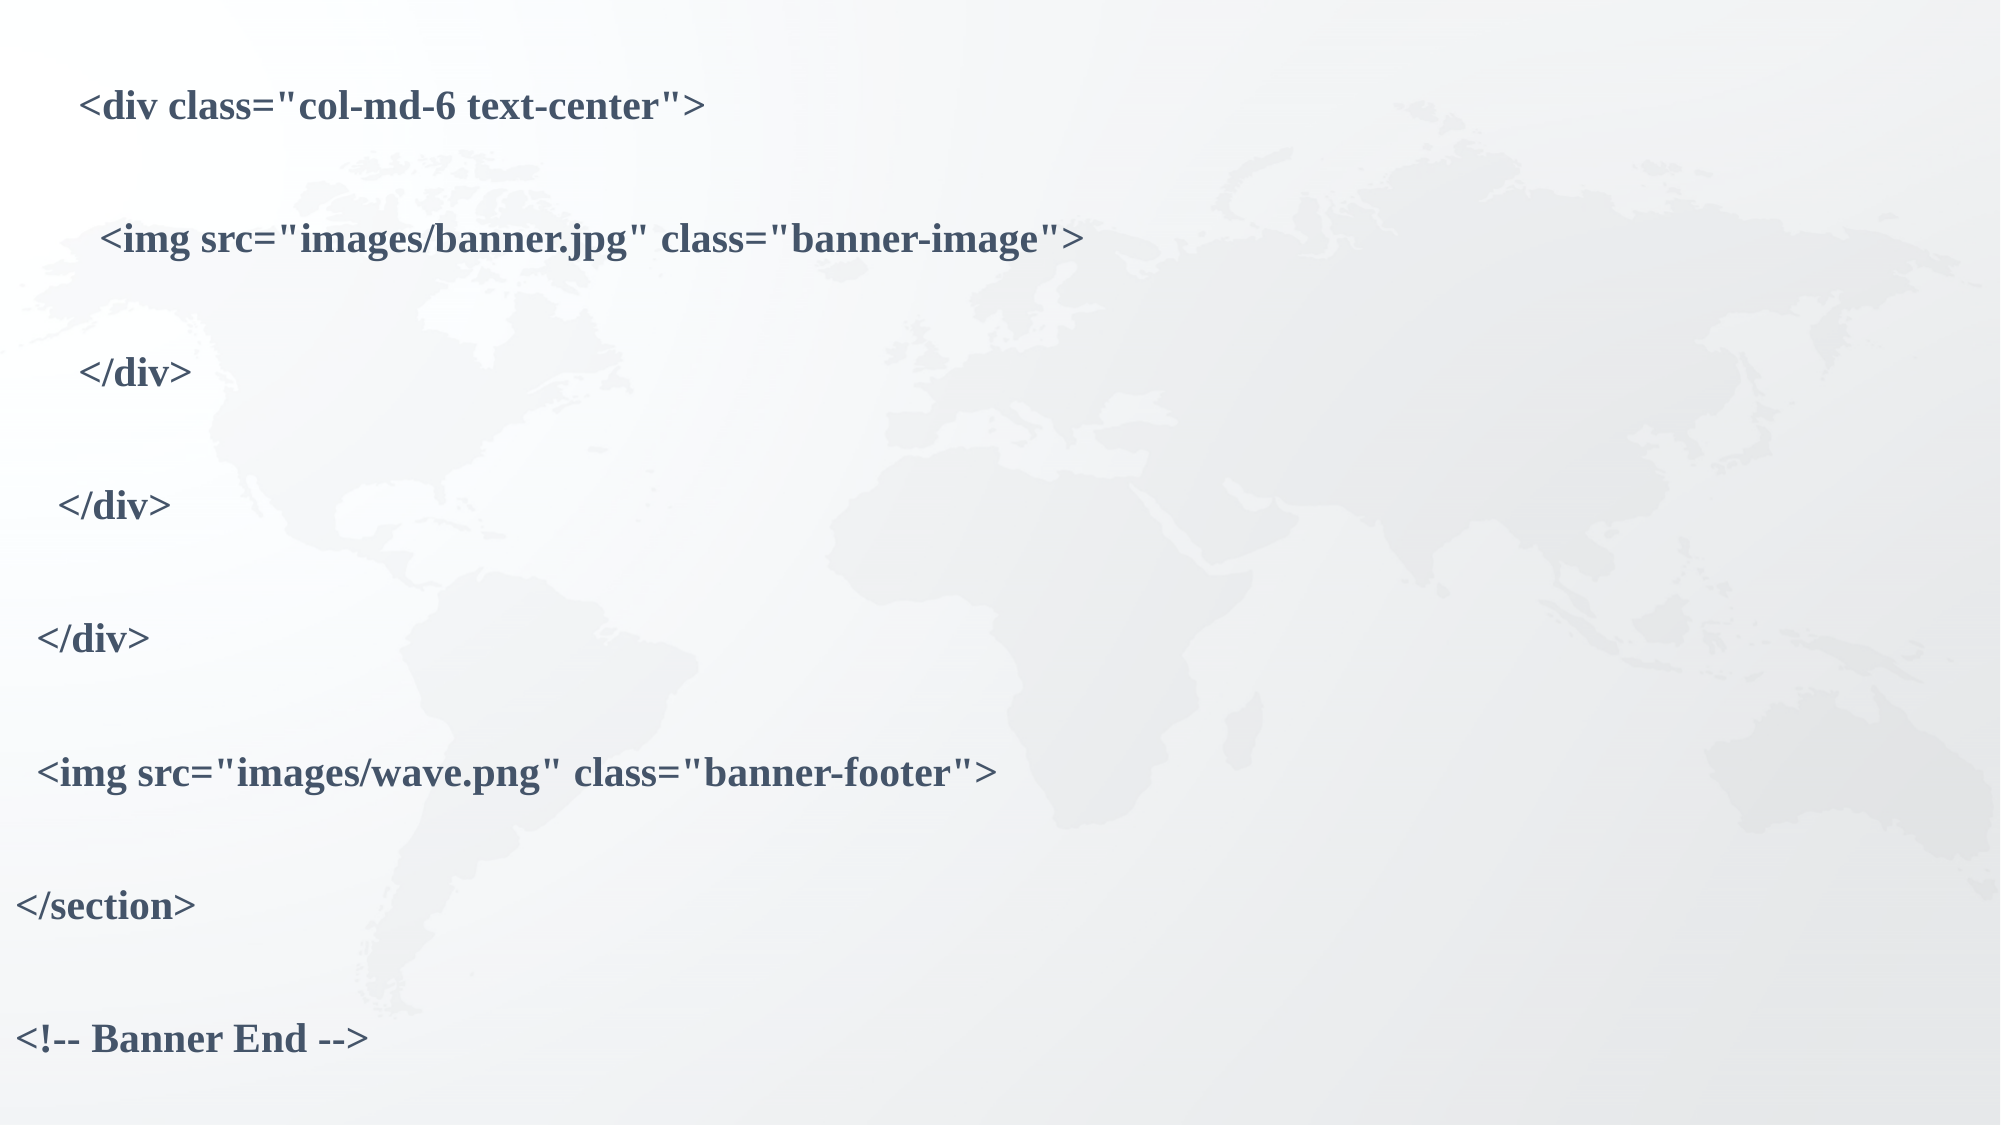

<div class="col-md-6 text-center">
        <img src="images/banner.jpg" class="banner-image">
      </div>
    </div>
  </div>
  <img src="images/wave.png" class="banner-footer">
</section>
<!-- Banner End -->